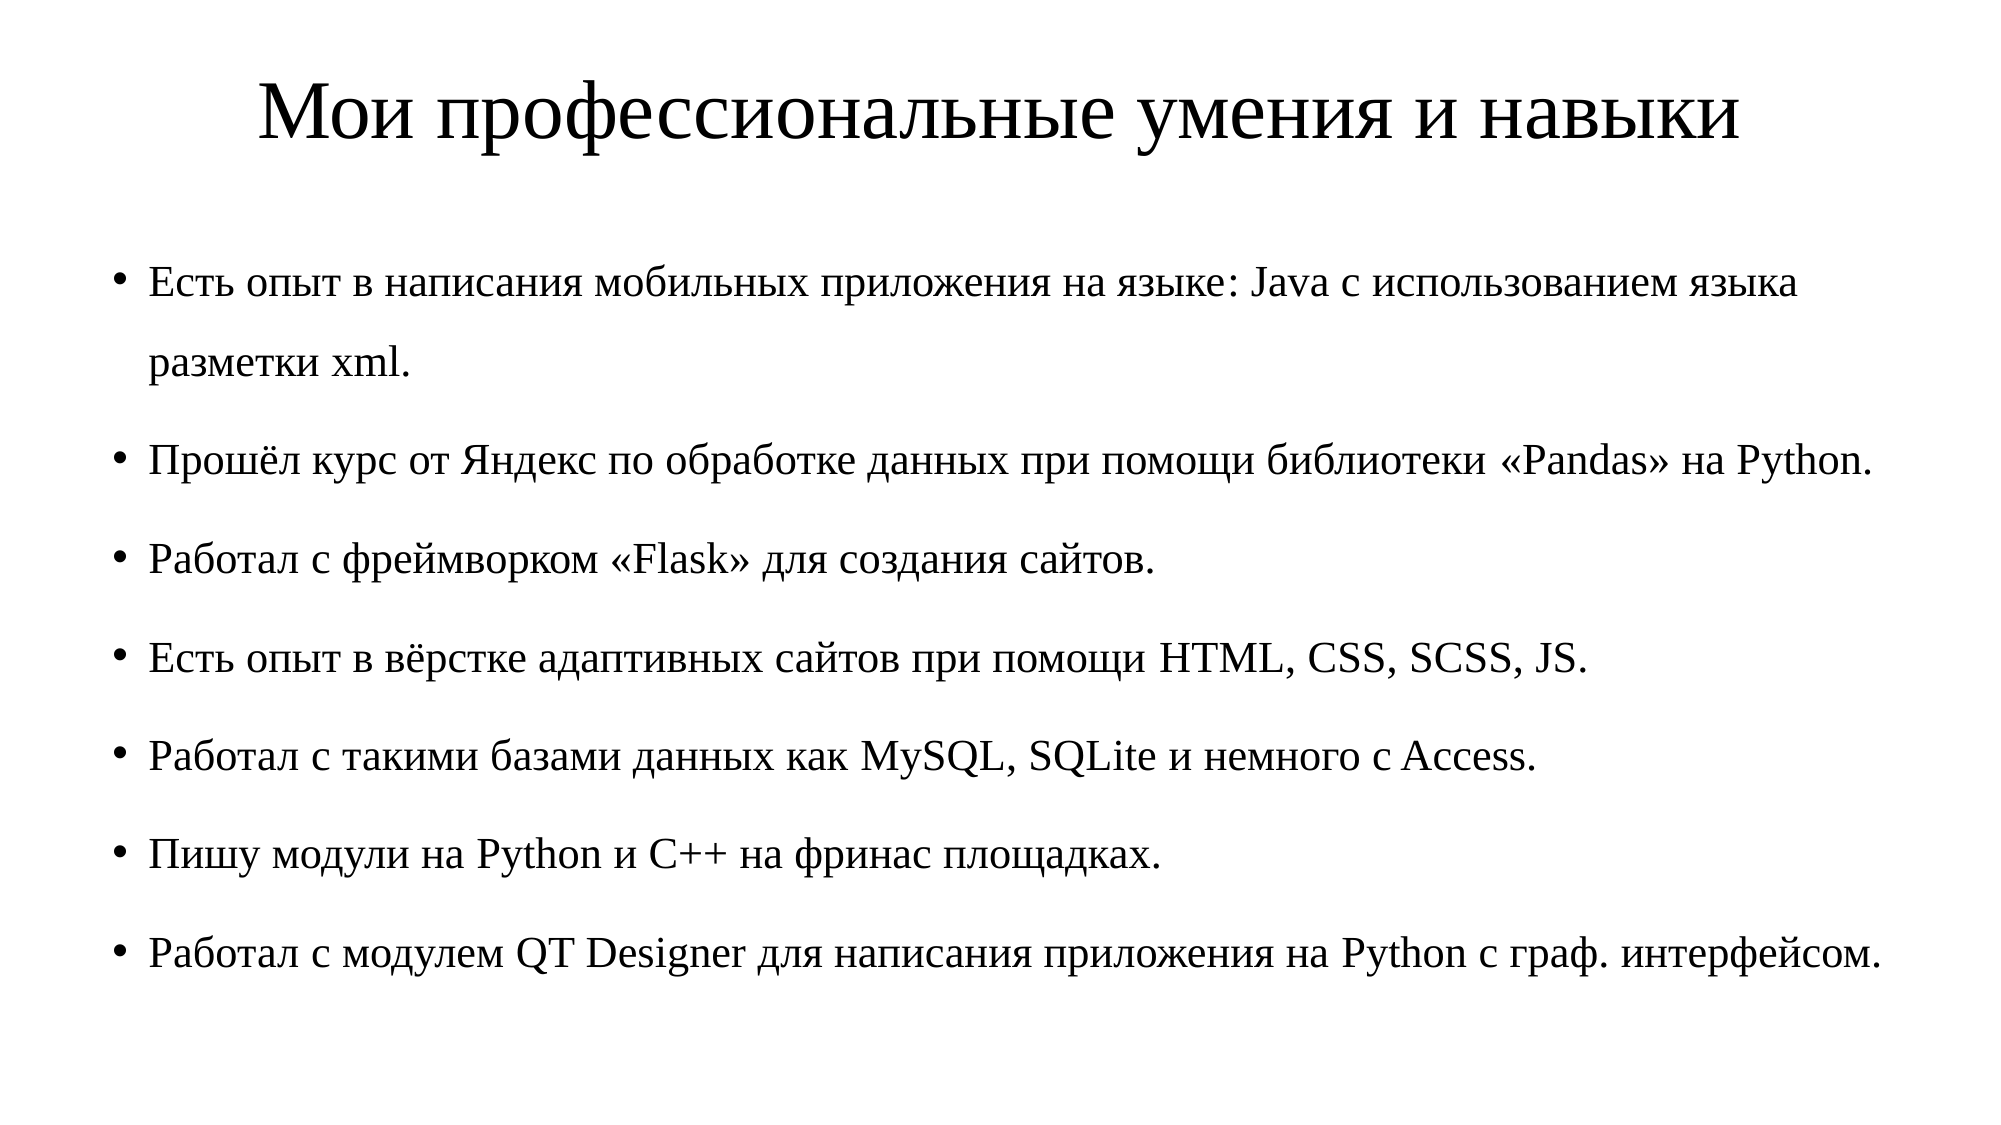

# Мои профессиональные умения и навыки
Есть опыт в написания мобильных приложения на языке: Java c использованием языка разметки xml.
Прошёл курс от Яндекс по обработке данных при помощи библиотеки «Pandas» на Python.
Работал c фреймворком «Flask» для создания сайтов.
Есть опыт в вёрстке адаптивных сайтов при помощи HTML, CSS, SCSS, JS.
Работал c такими базами данных как MySQL, SQLite и немного c Access.
Пишу модули на Python и C++ на фринас площадках.
Работал c модулем QT Designer для написания приложения на Python c граф. интерфейсом.